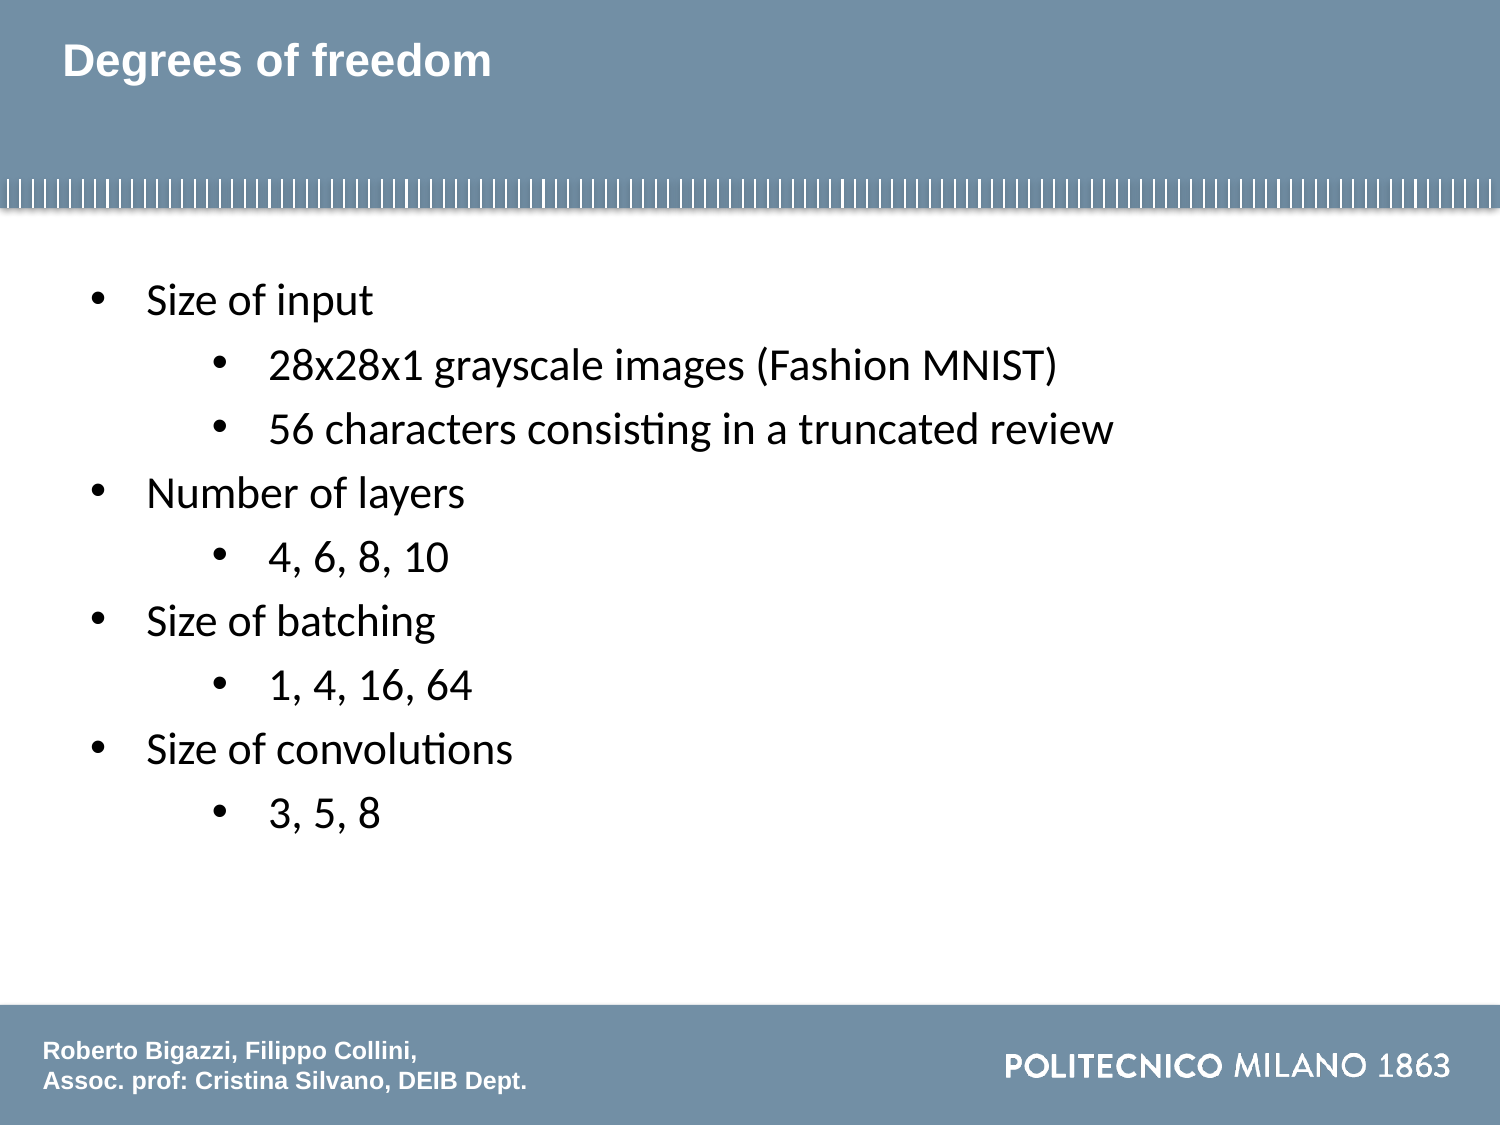

# Degrees of freedom
Size of input
28x28x1 grayscale images (Fashion MNIST)
56 characters consisting in a truncated review
Number of layers
4, 6, 8, 10
Size of batching
1, 4, 16, 64
Size of convolutions
3, 5, 8